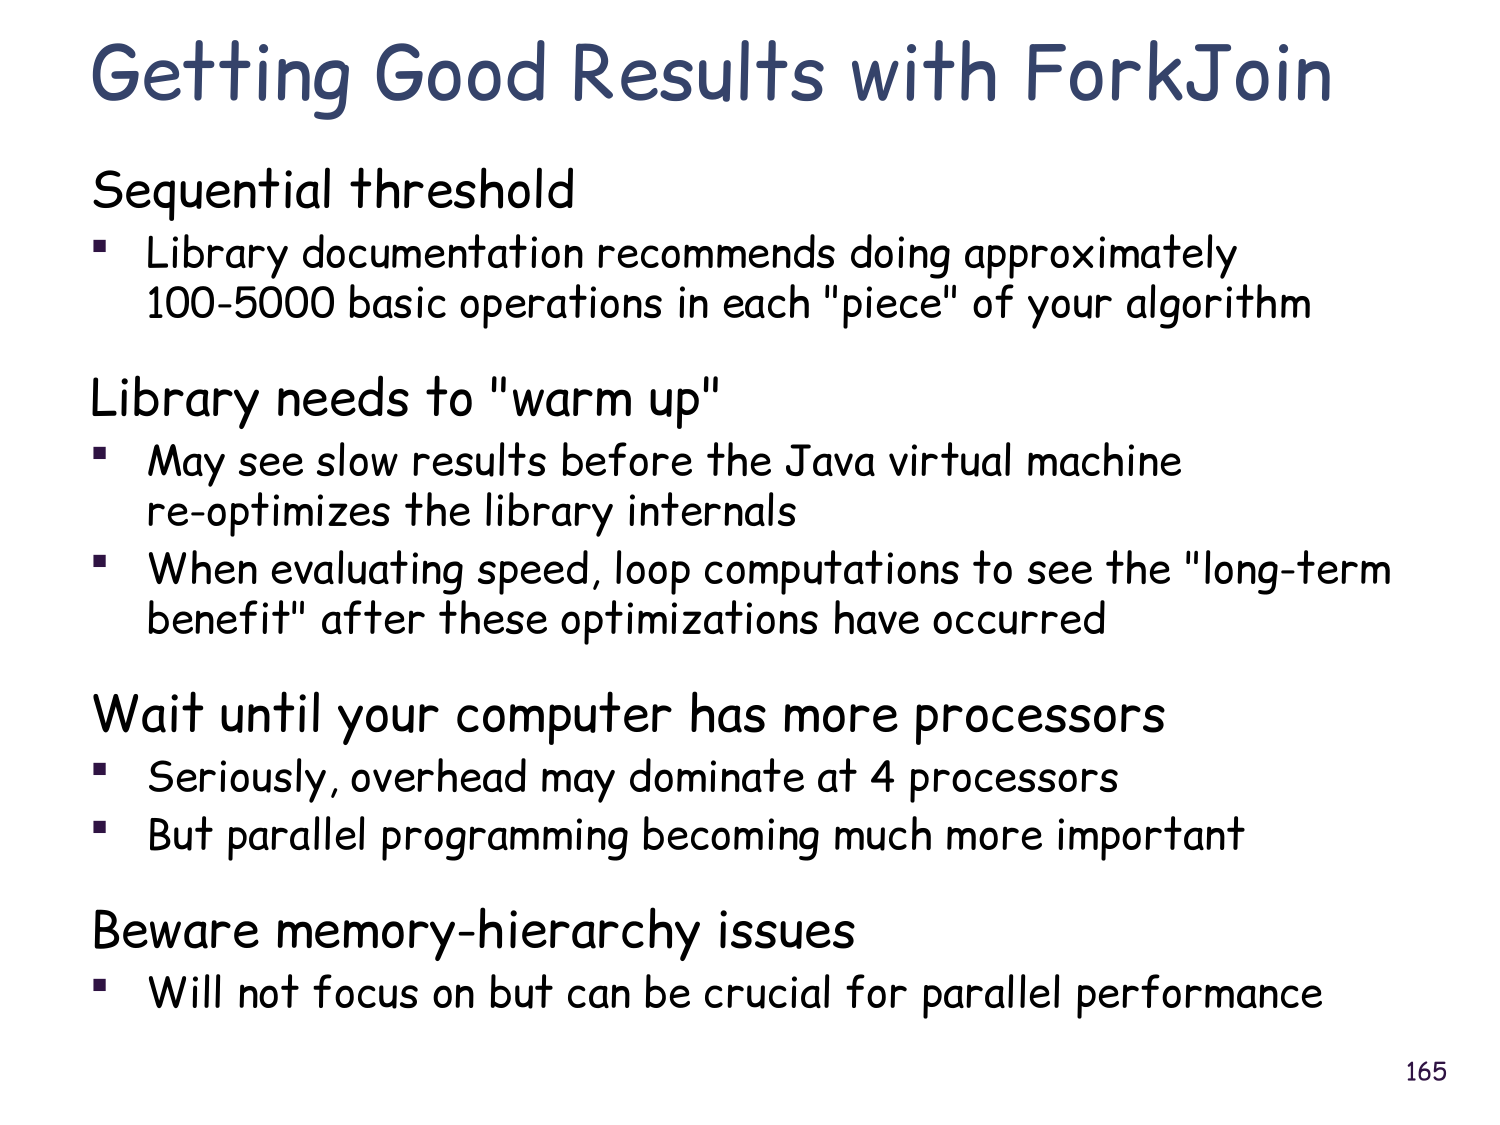

# Getting Good Results with ForkJoin
Sequential threshold
Library documentation recommends doing approximately
100-5000 basic operations in each "piece" of your algorithm

Library needs to "warm up"
May see slow results before the Java virtual machine
re-optimizes the library internals
When evaluating speed, loop computations to see the "long-term benefit" after these optimizations have occurred

Wait until your computer has more processors
Seriously, overhead may dominate at 4 processors
But parallel programming becoming much more important

Beware memory-hierarchy issues
Will not focus on but can be crucial for parallel performance
165